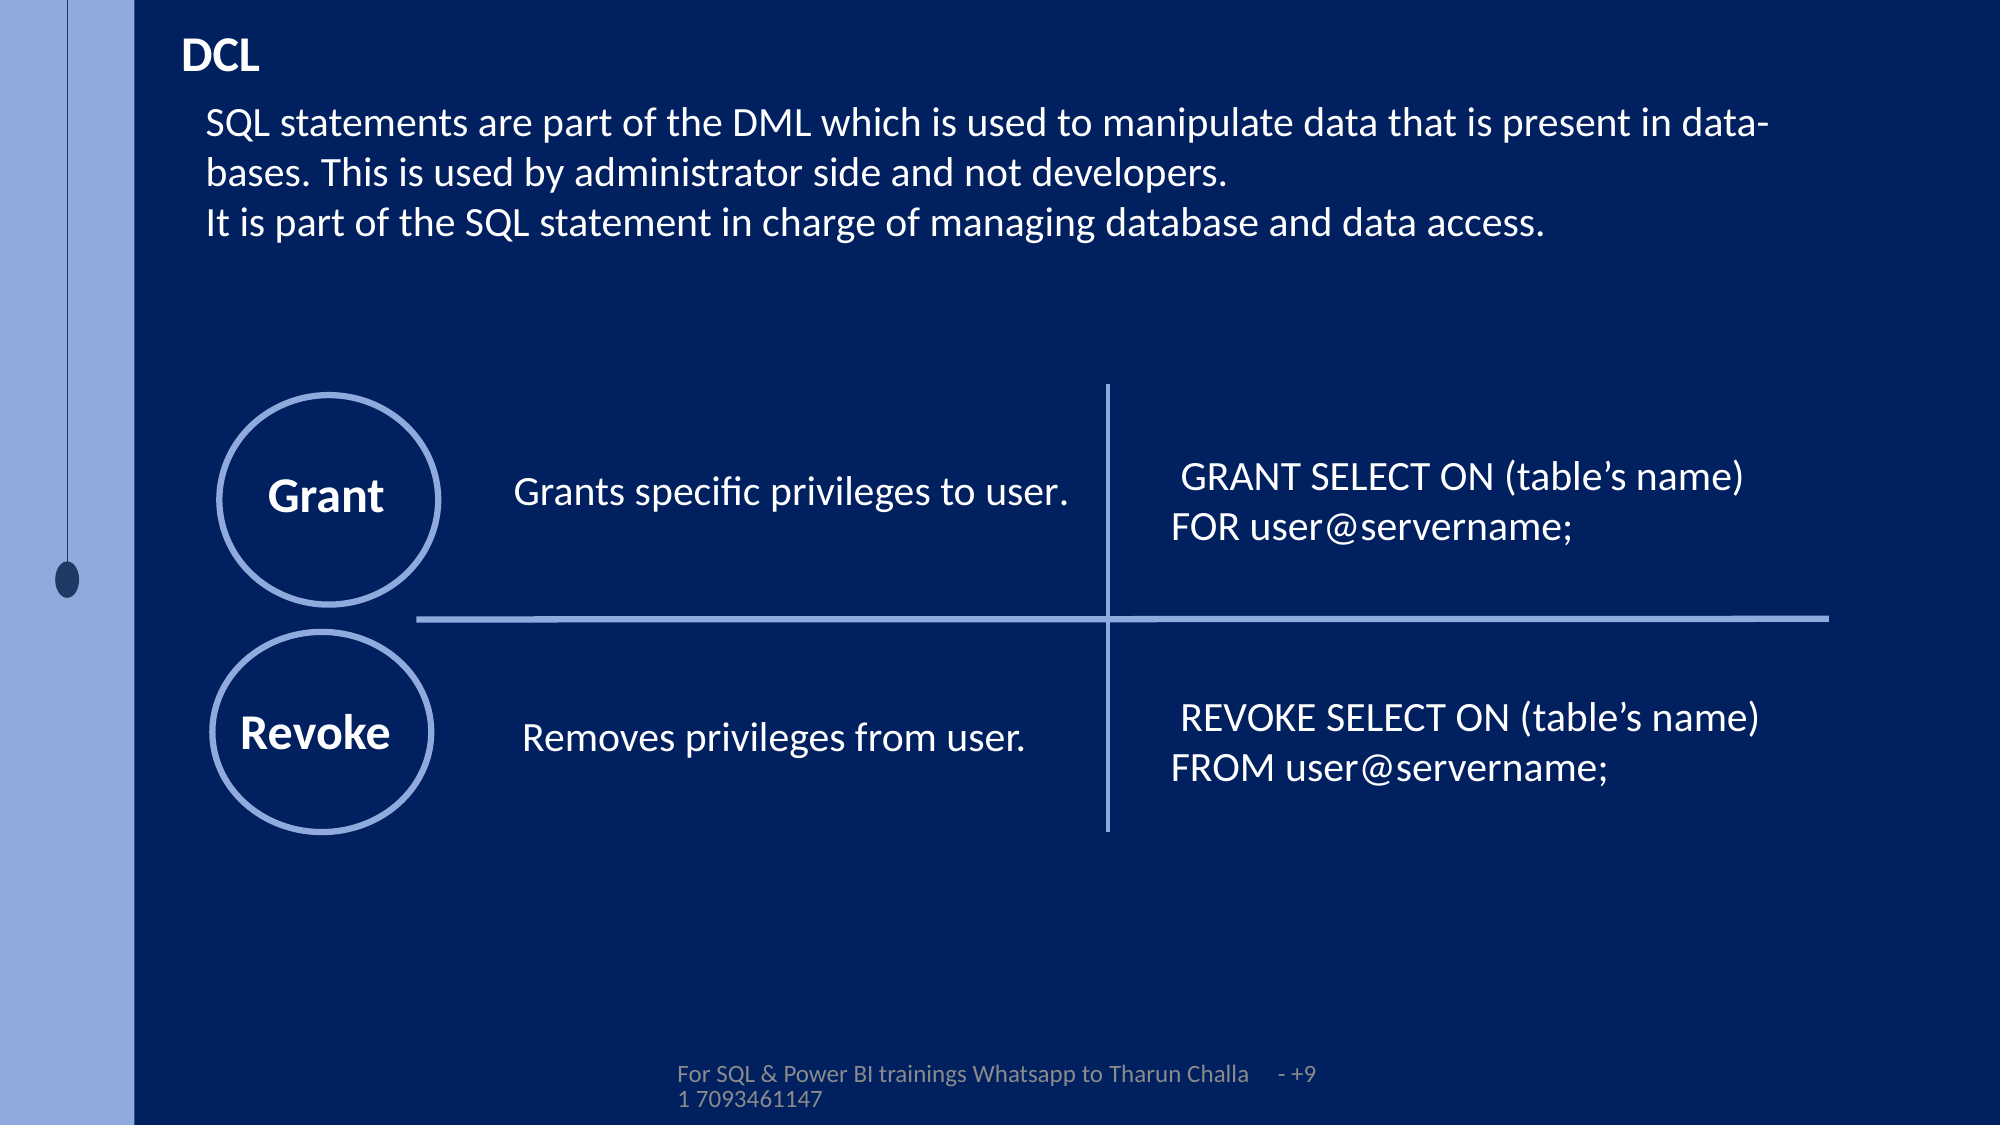

DCL
SQL statements are part of the DML which is used to manipulate data that is present in data-
bases. This is used by administrator side and not developers.
It is part of the SQL statement in charge of managing database and data access.

Grant

Revoke
 GRANT SELECT ON (table’s name)
FOR user@servername;
 Grants specific privileges to user.

 REVOKE SELECT ON (table’s name)
FROM user@servername;
 Removes privileges from user.
For SQL & Power BI trainings Whatsapp to Tharun Challa     - +91 7093461147